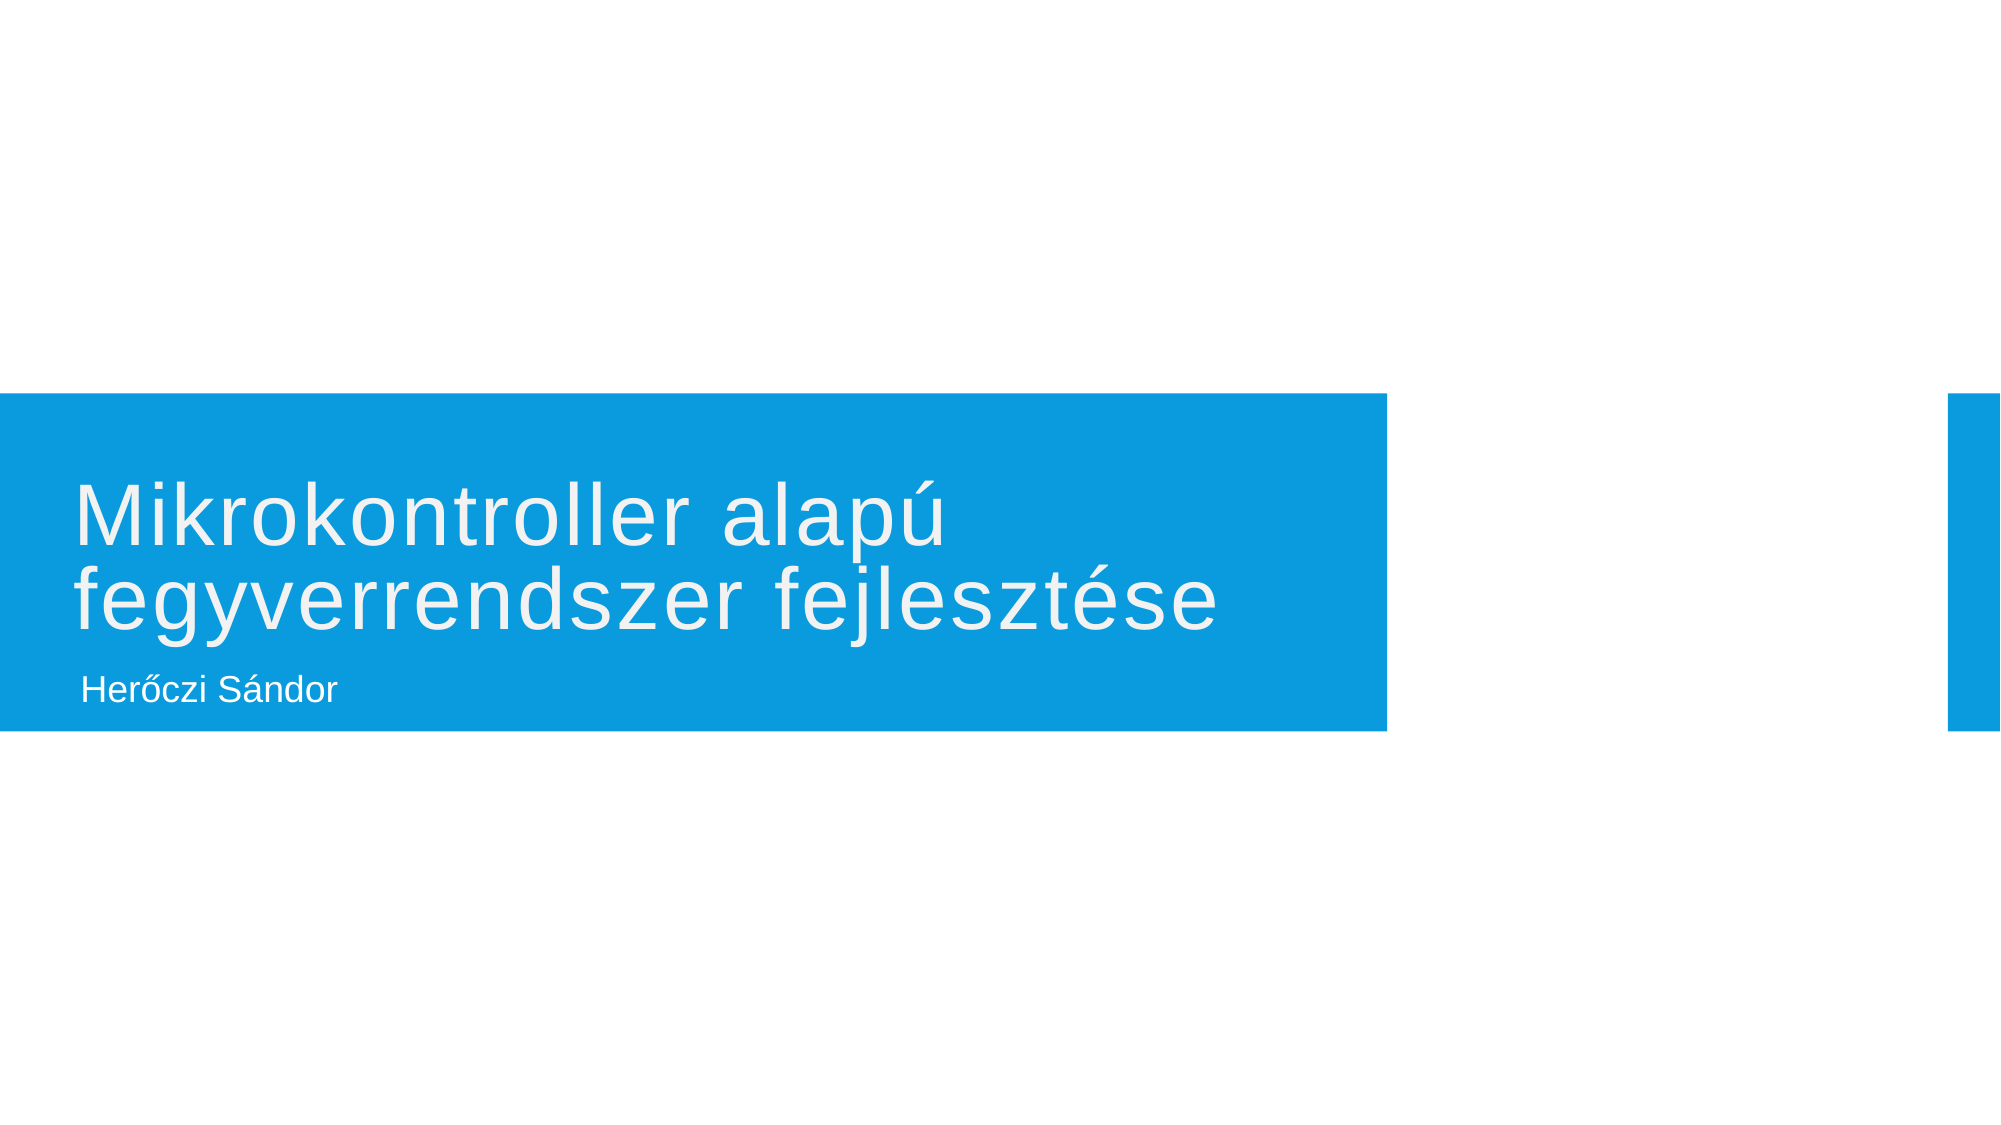

# Mikrokontroller alapú fegyverrendszer fejlesztése
Herőczi Sándor
1